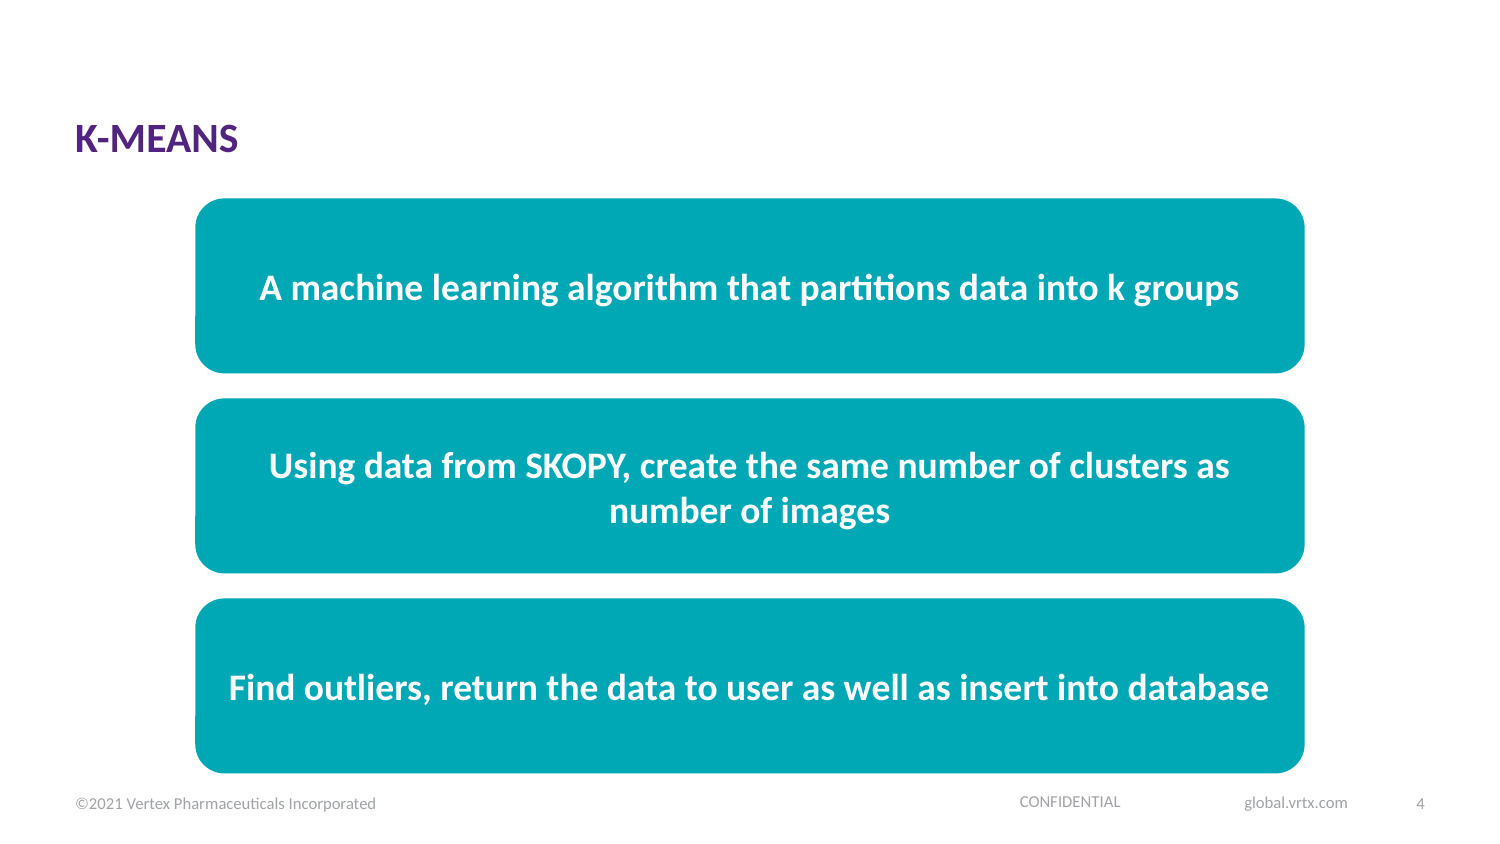

# K-means
A machine learning algorithm that partitions data into k groups
Using data from SKOPY, create the same number of clusters as number of images
Find outliers, return the data to user as well as insert into database
©2021 Vertex Pharmaceuticals Incorporated
4